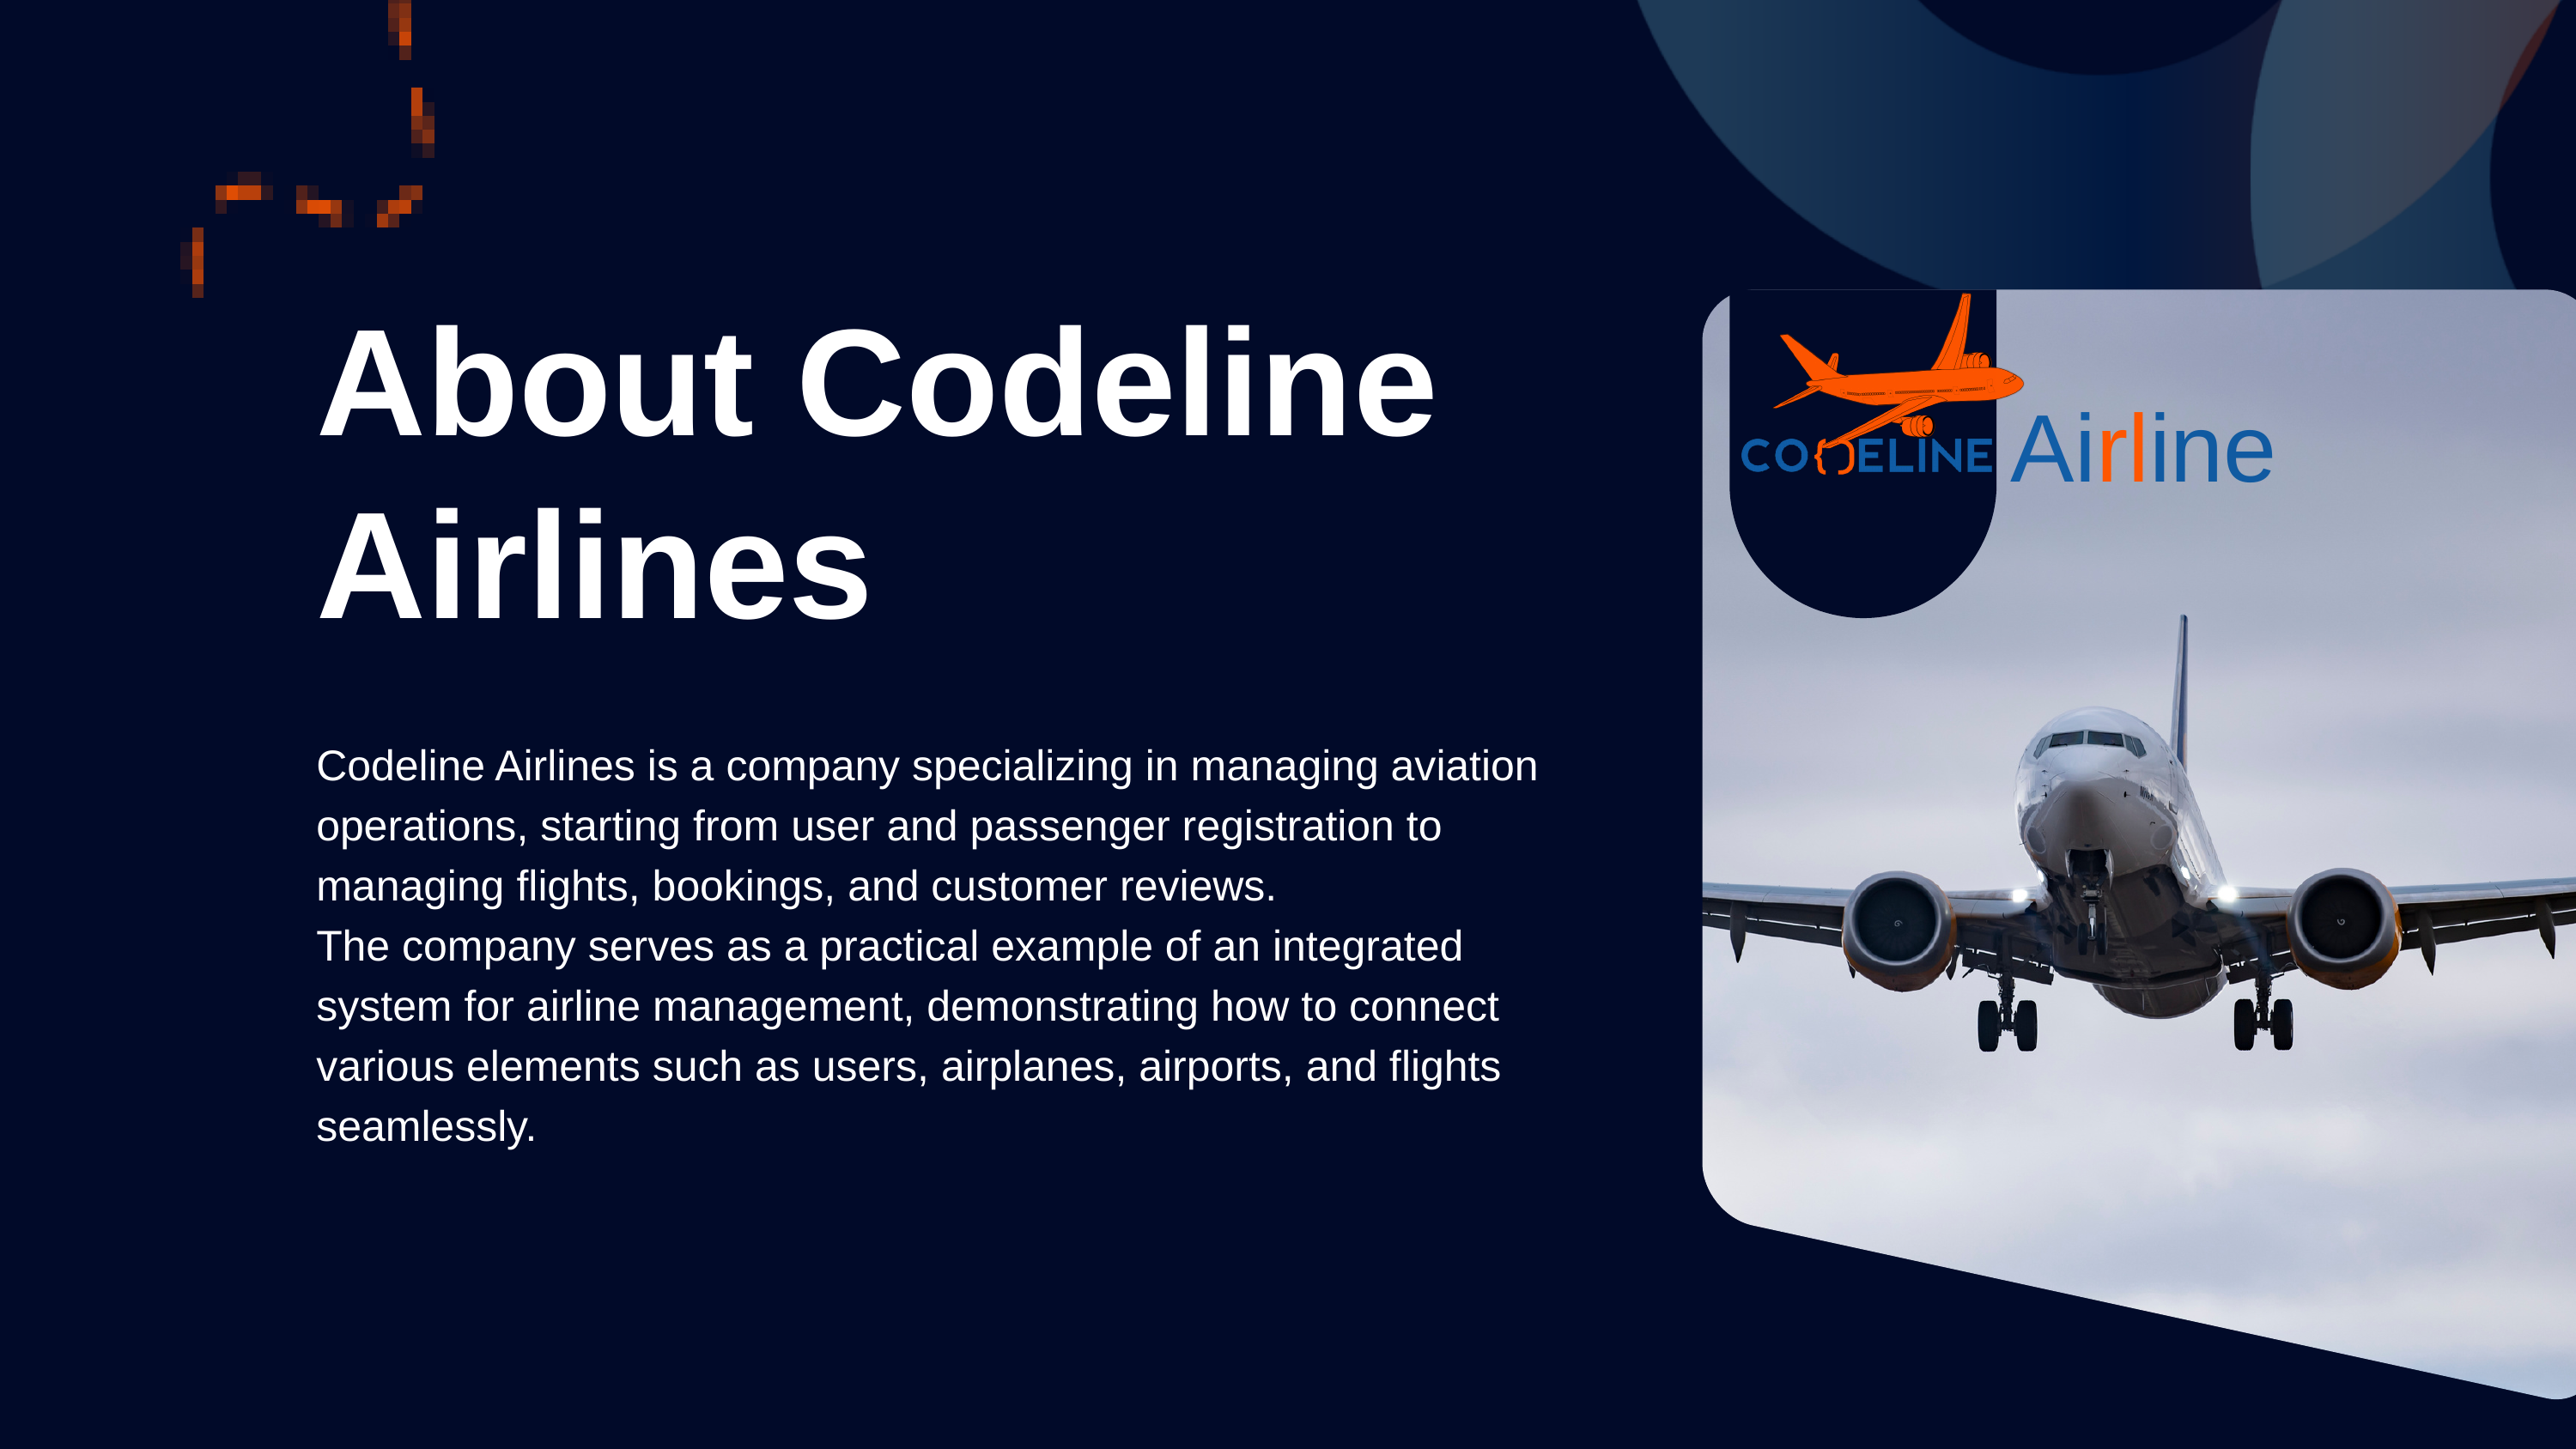

Airline

About Codeline Airlines
Codeline Airlines is a company specializing in managing aviation operations, starting from user and passenger registration to managing flights, bookings, and customer reviews.
The company serves as a practical example of an integrated system for airline management, demonstrating how to connect various elements such as users, airplanes, airports, and flights seamlessly.